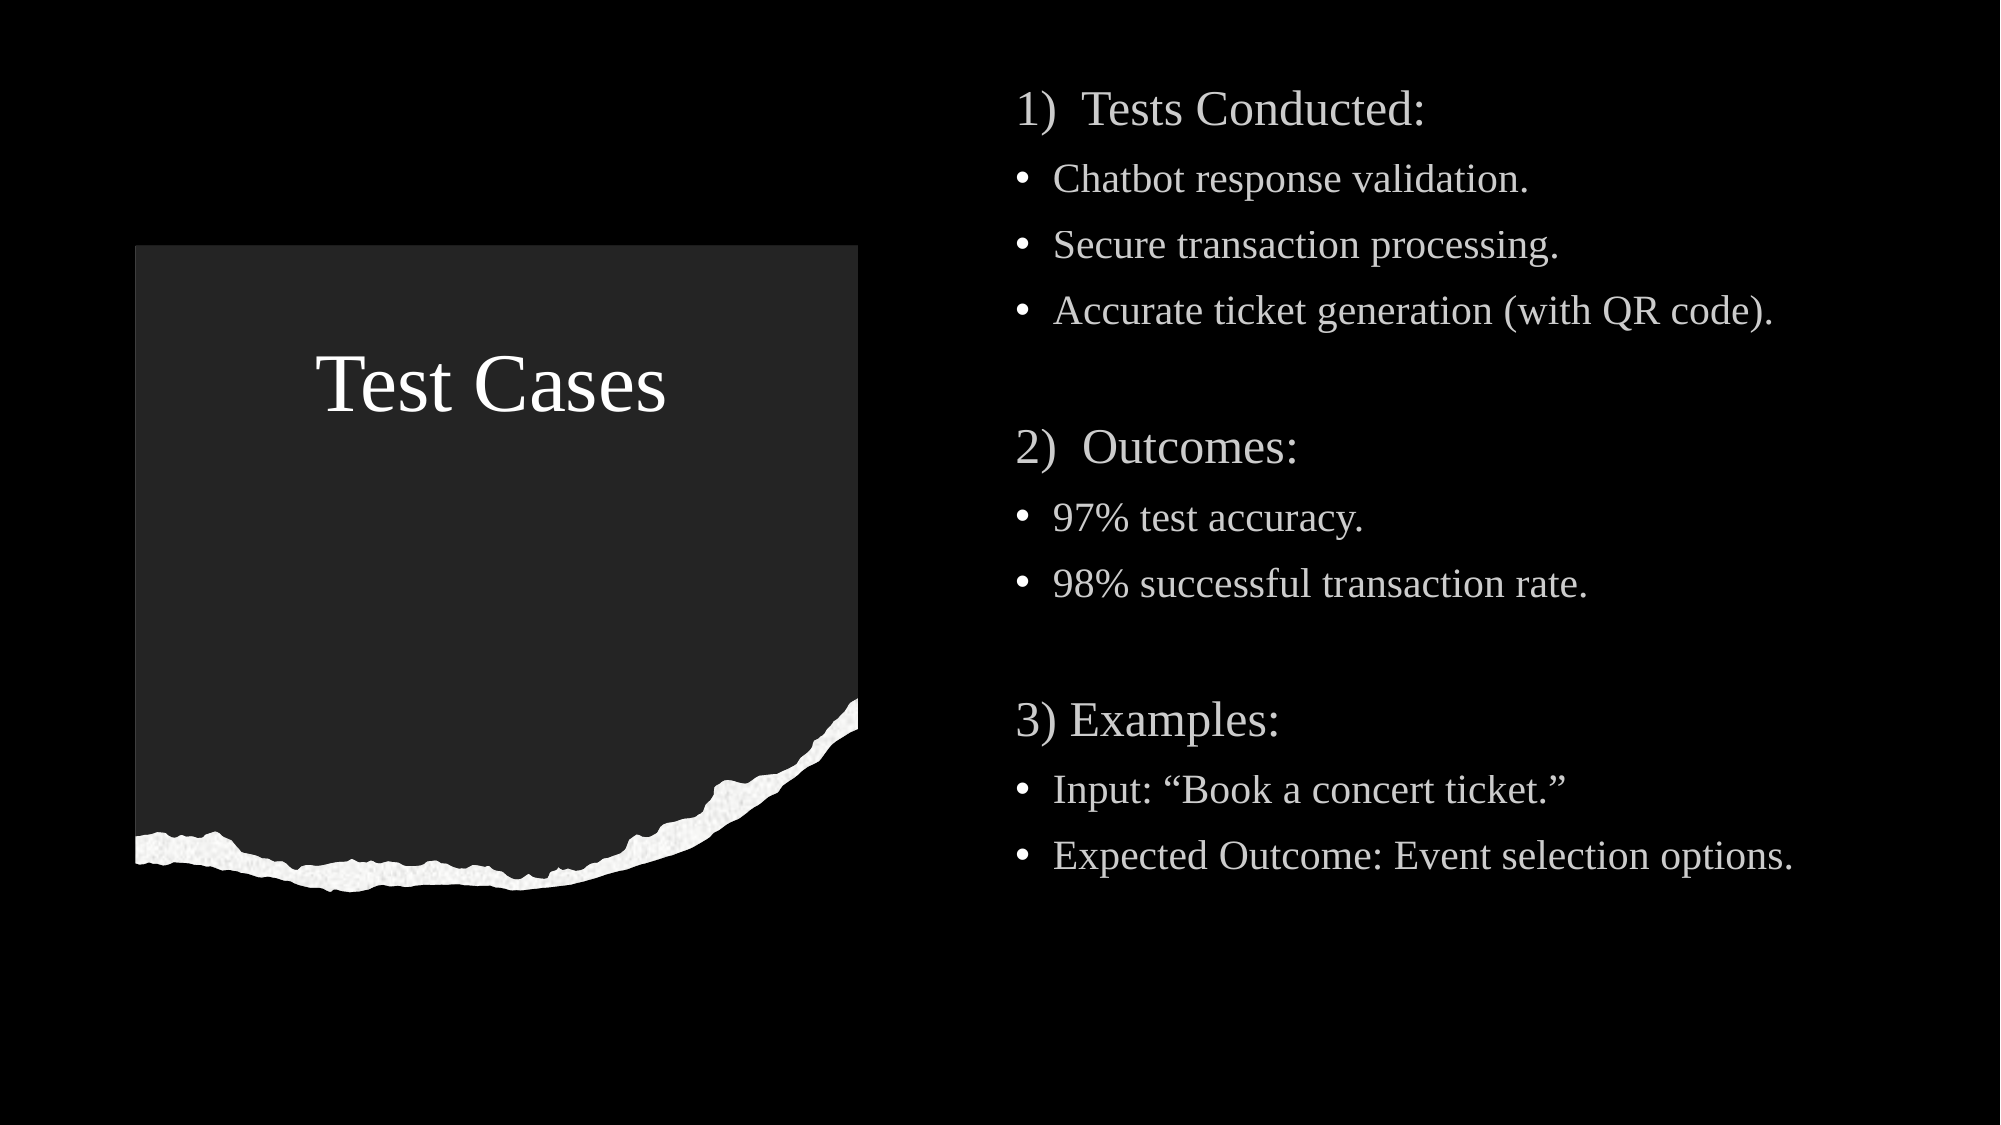

1)  Tests Conducted:
Chatbot response validation.
Secure transaction processing.
Accurate ticket generation (with QR code).

2)  Outcomes:
97% test accuracy.
98% successful transaction rate.

3) Examples:
Input: “Book a concert ticket.”
Expected Outcome: Event selection options.

# Test Cases